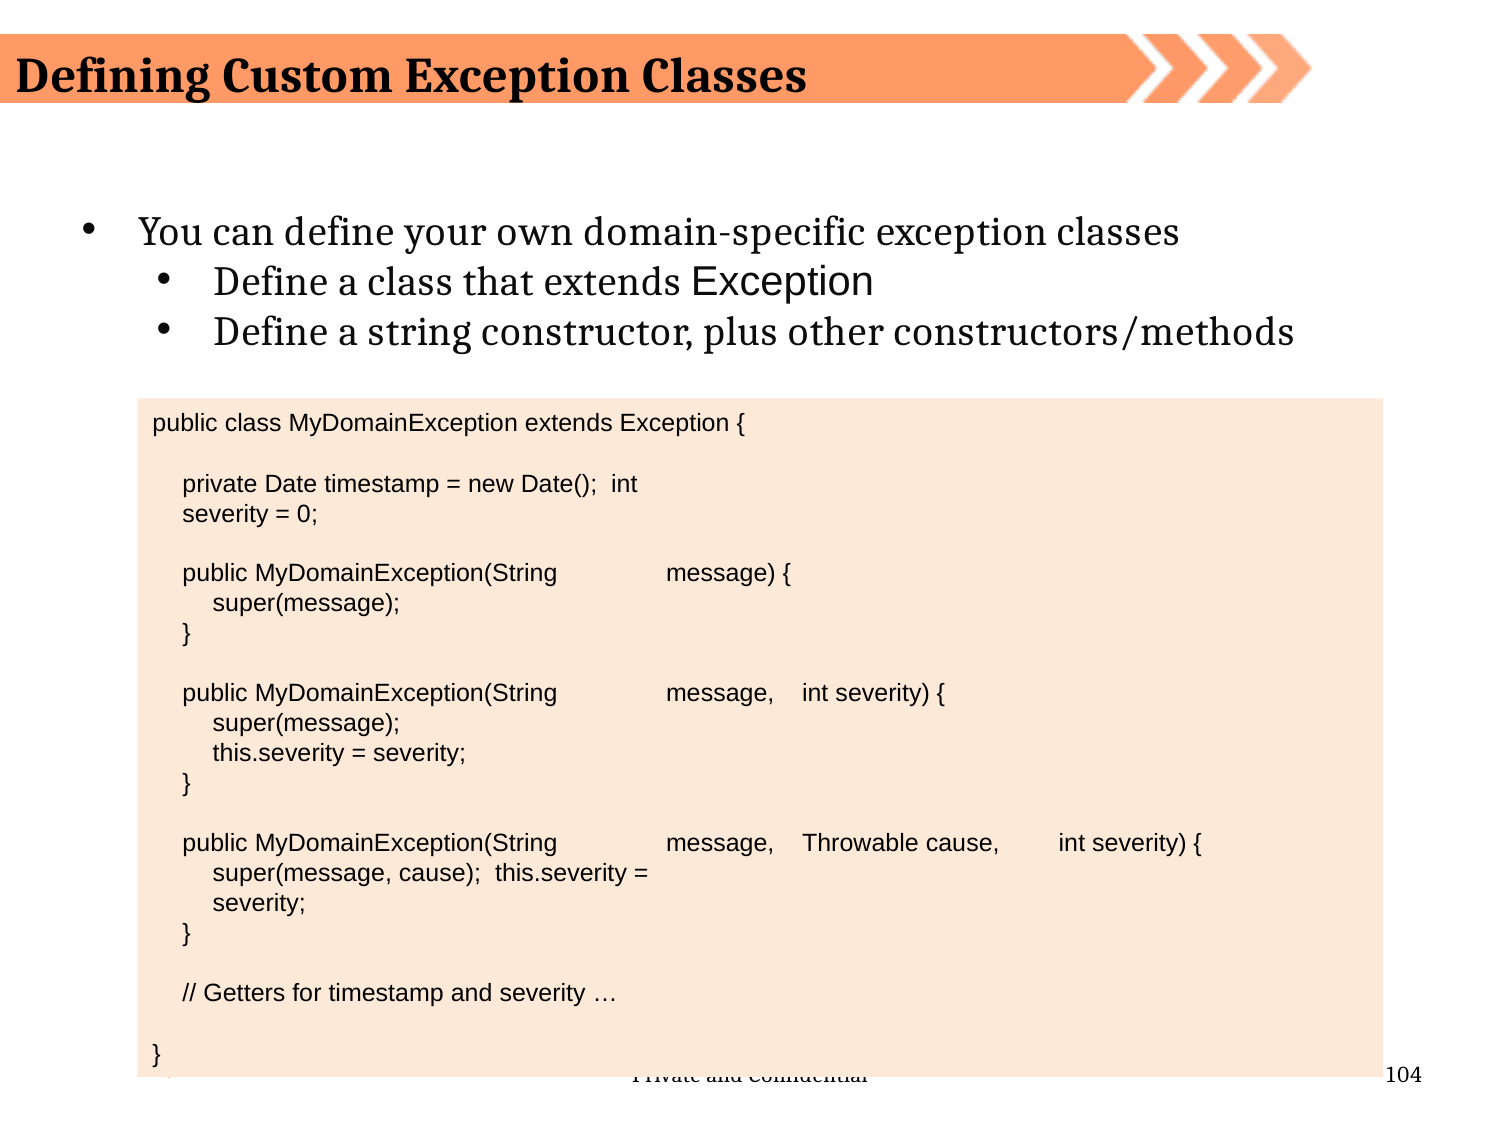

Defining Custom Exception Classes
You can define your own domain-specific exception classes
Define a class that extends Exception
Define a string constructor, plus other constructors/methods

public class MyDomainException extends Exception {

private Date timestamp = new Date();  int severity = 0;

public MyDomainException(String  super(message);
}
message) {

public MyDomainException(String  super(message);
this.severity = severity;
}
message,
int severity) {

public MyDomainException(String  super(message, cause);  this.severity = severity;
}
message,
Throwable cause,
int severity) {

// Getters for timestamp and severity …

}